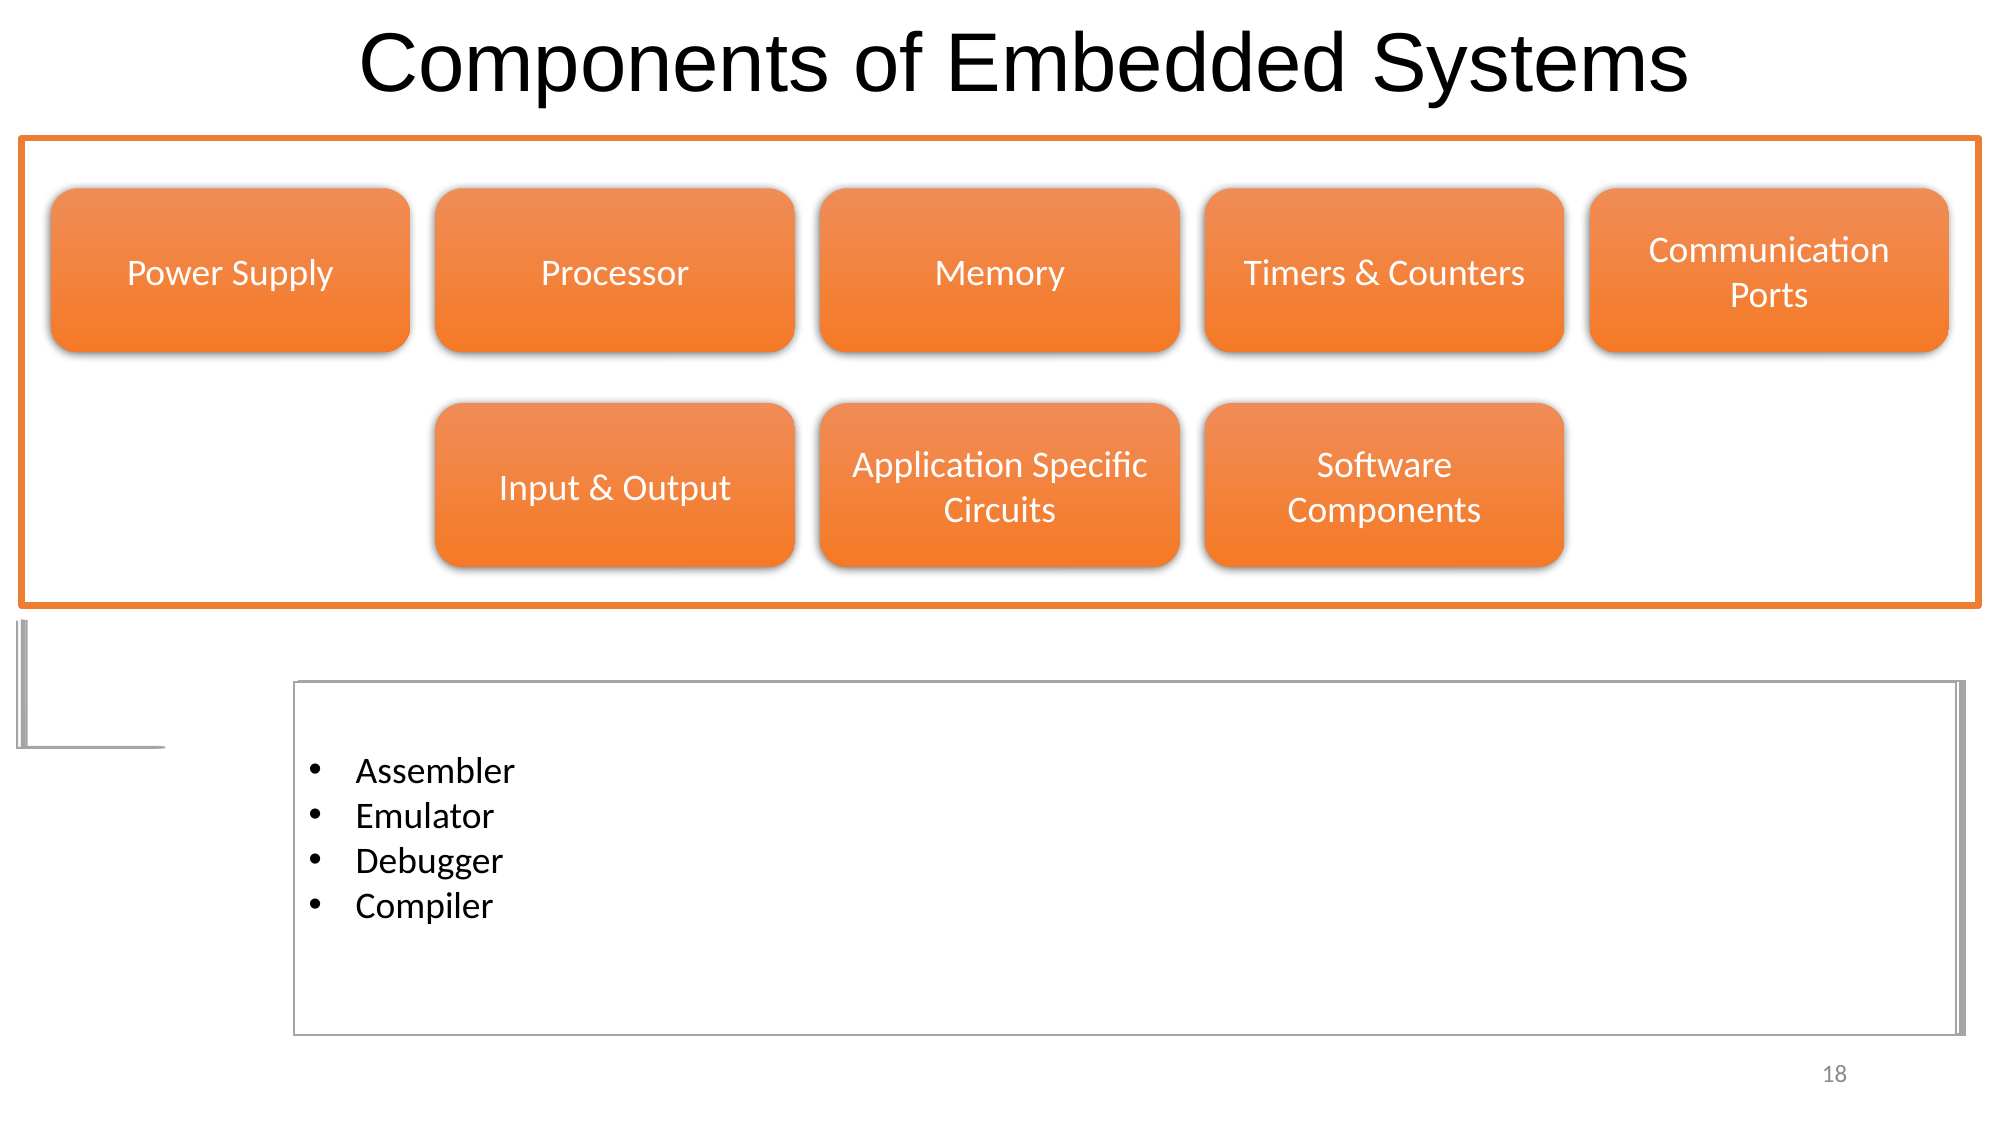

# Components of Embedded Systems

Communication Ports
Timers & Counters
Power Supply
Processor
Memory
Input & Output
Application Specific Circuits
Software Components
Power Supply
Processor
Display Device
Buzzer for Alert
Device Drivers
MEMS devices

UART
CAN
SPI
I2C
USB
Ethernet
RS-232
RS-423
RS-485
UART
I2C
SPI

Read-Only memory(RAM)
Random Access Memory(ROM)
Electrically Erasable Programmable Read-Only Memory (EEPROM)

Speed
Unit Price
Packaging
Performance
Peripheral Set
Timer on the Chip
Operating Voltage
Number of I/O Pins
Power Consumption
Amount of RAM and ROM
Specialized Processing Units
Architecture 8-bit, 16-bit, or 32-bit

Stable & Smooth Output
Proper Output Current to Drive the Load
Perfect Power Efficiency
Stable in Different Temperature Range
Proper Noise Filtering
Proper Decoupling
Line Regulation changes
Load Regulation – Fluctuation in output voltage when load current changes
Efficiency
Input/Output Ripple Voltage
Transient Response
Allowable Dissipation
Assembler
Emulator
Debugger
Compiler

18